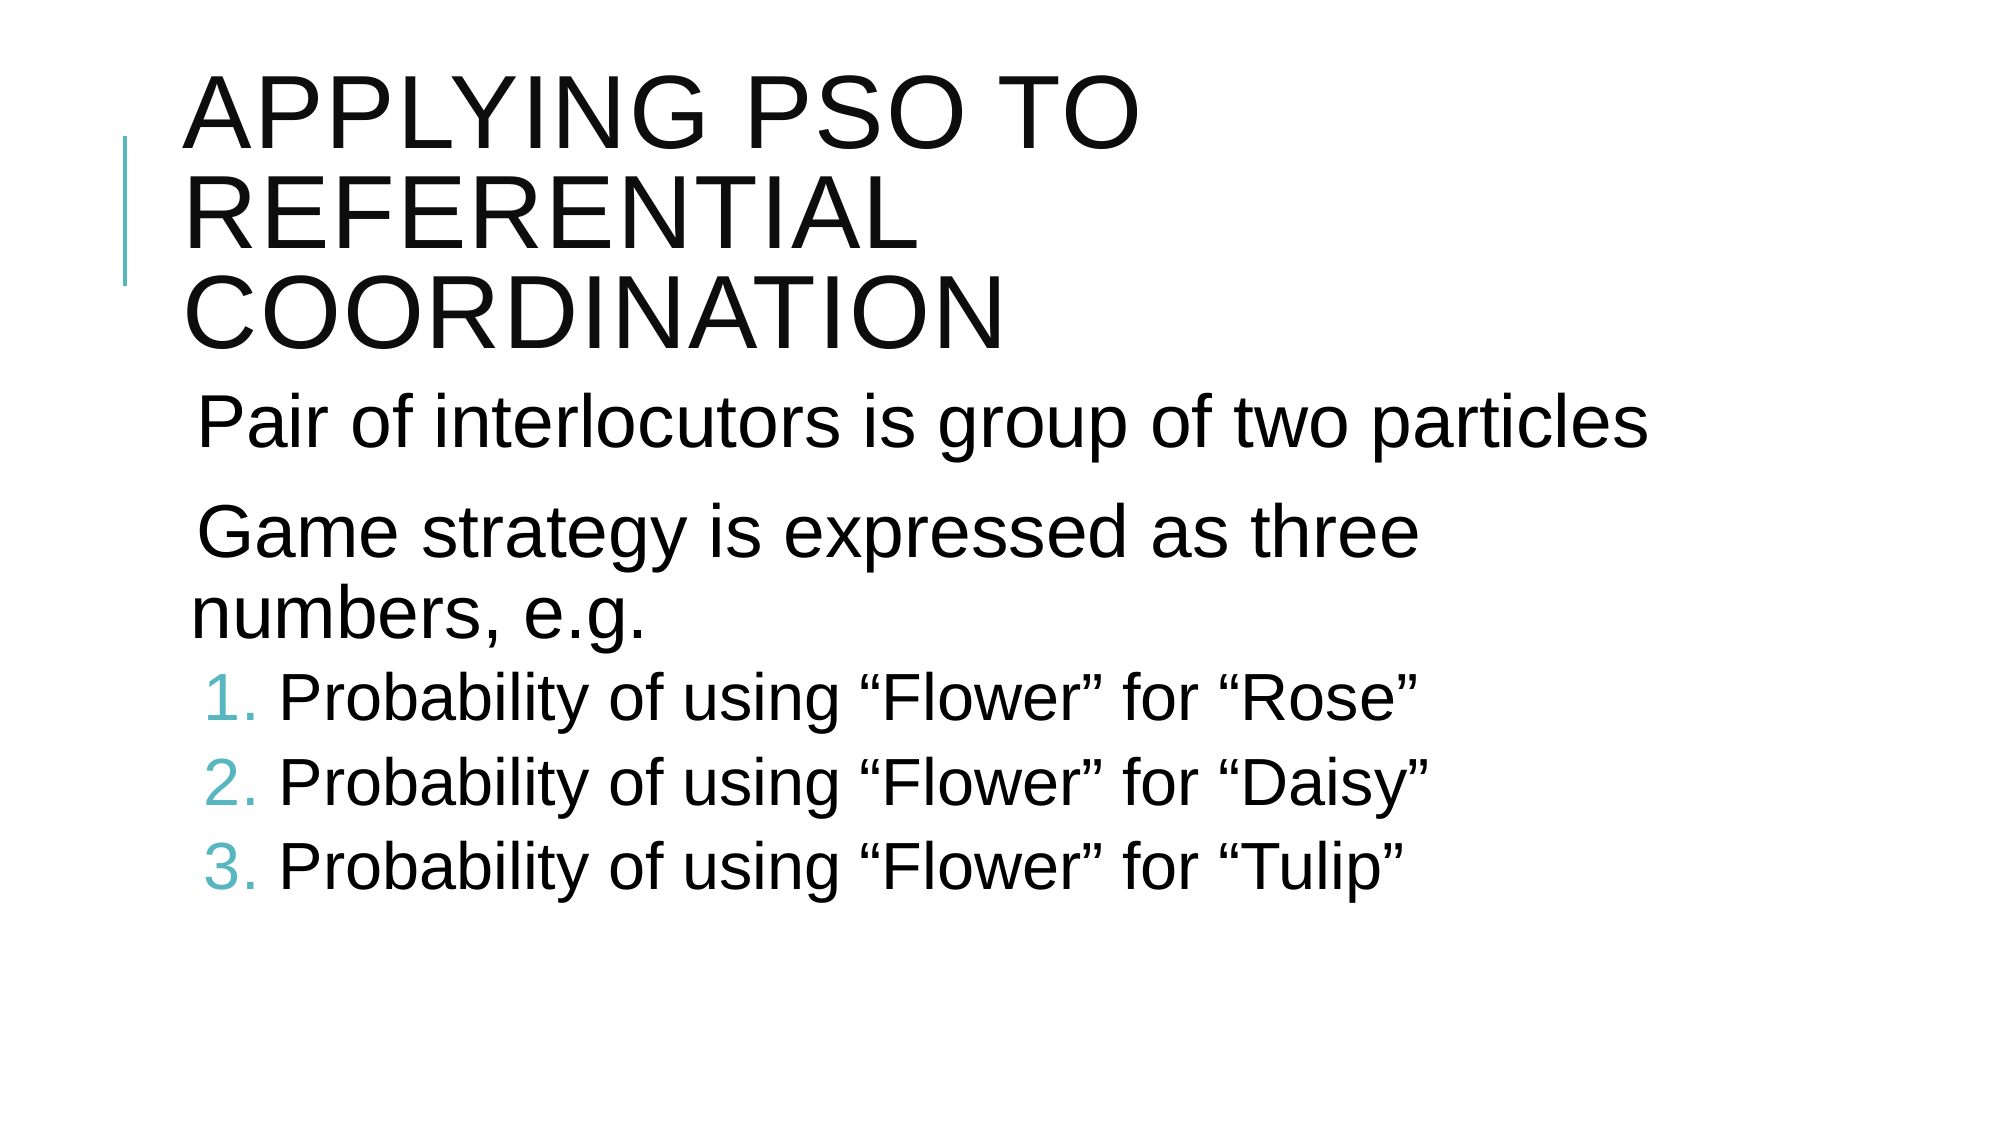

# Applying PSO to referential coordination
Pair of interlocutors is group of two particles
Game strategy is expressed as three numbers, e.g.
Probability of using “Flower” for “Rose”
Probability of using “Flower” for “Daisy”
Probability of using “Flower” for “Tulip”